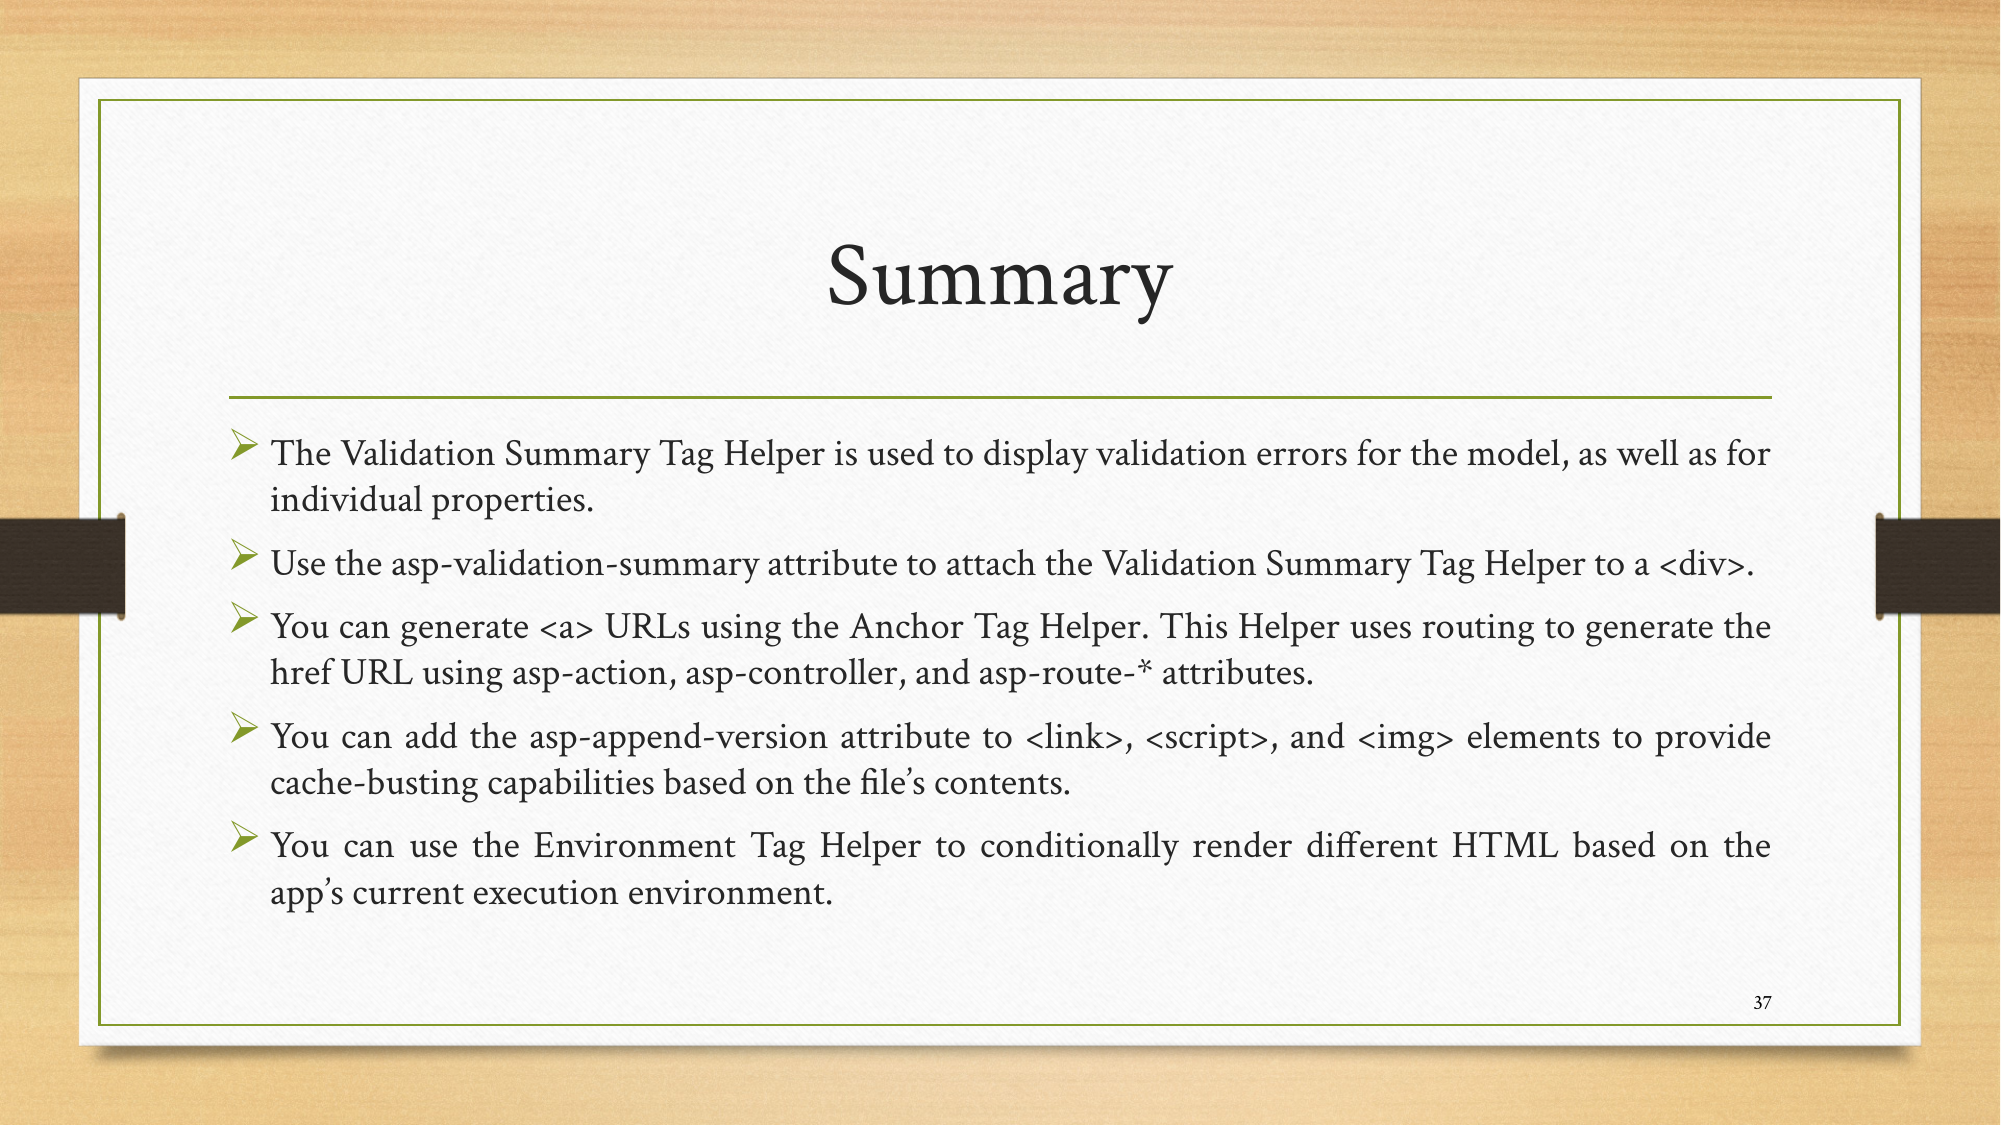

# Summary
The Validation Summary Tag Helper is used to display validation errors for the model, as well as for individual properties.
Use the asp-validation-summary attribute to attach the Validation Summary Tag Helper to a <div>.
You can generate <a> URLs using the Anchor Tag Helper. This Helper uses routing to generate the href URL using asp-action, asp-controller, and asp-route-* attributes.
You can add the asp-append-version attribute to <link>, <script>, and <img> elements to provide cache-busting capabilities based on the file’s contents.
You can use the Environment Tag Helper to conditionally render different HTML based on the app’s current execution environment.
37